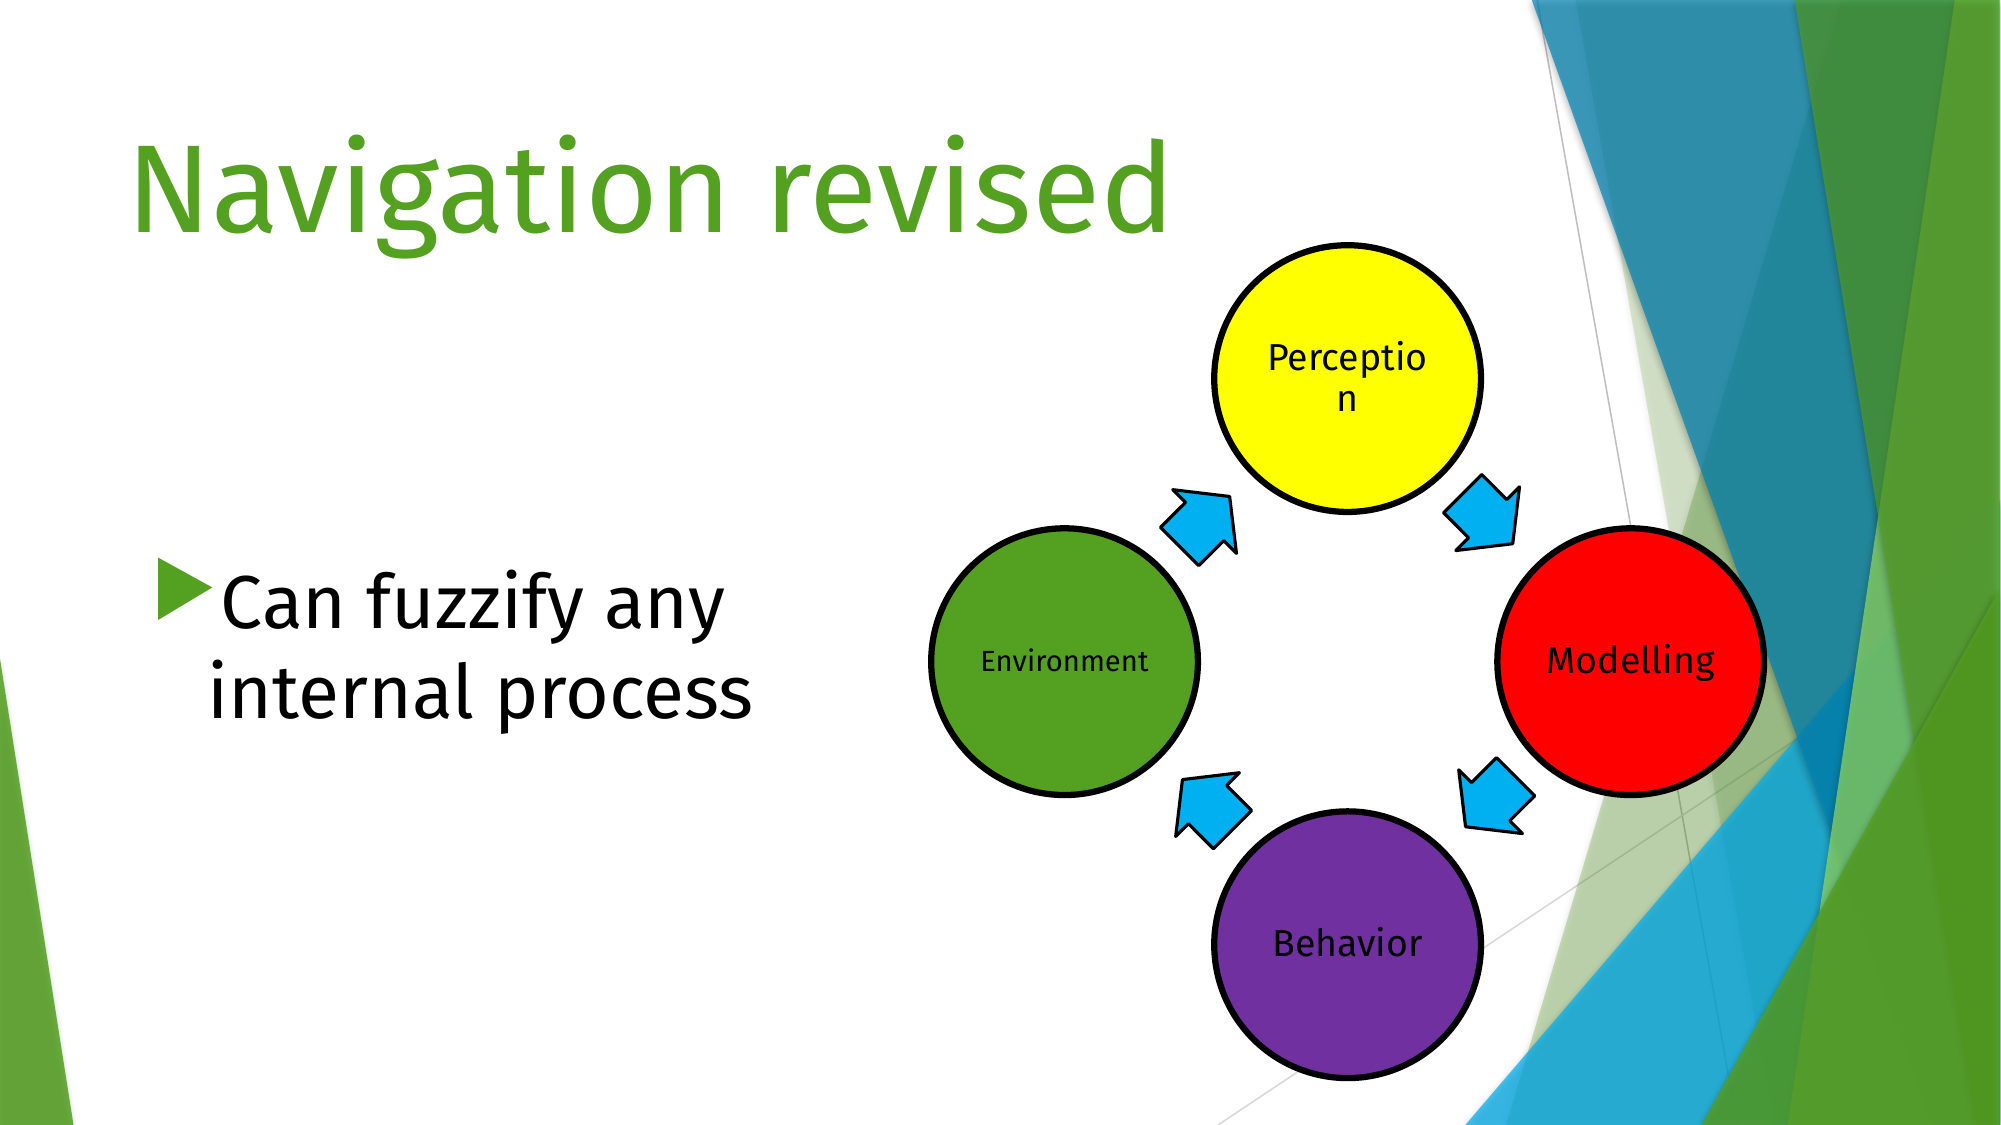

# Navigation revised
Perception

Modelling

Behavior

Environment

Can fuzzify any internal process